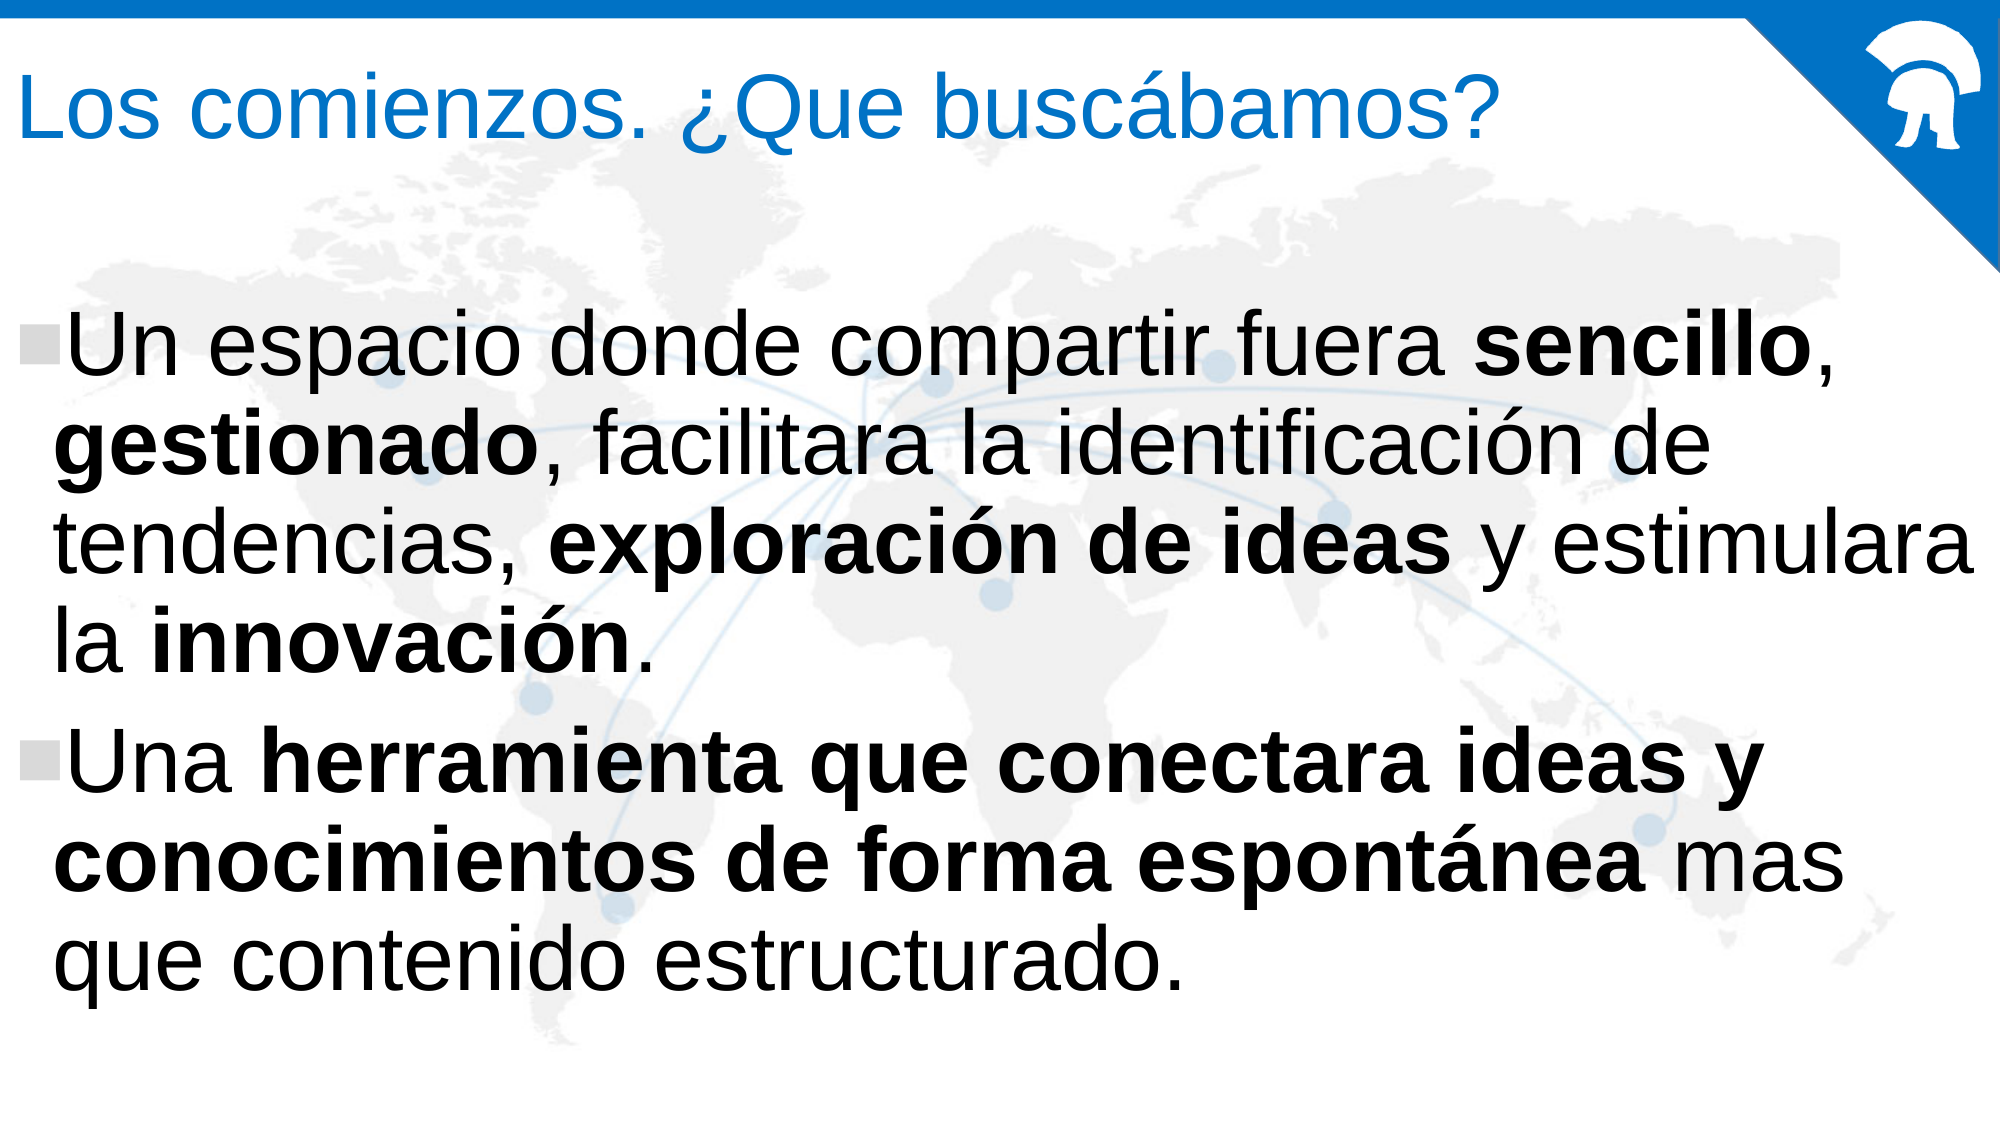

# Los comienzos. ¿Que buscábamos?

Un espacio donde compartir fuera sencillo, gestionado, facilitara la identificación de tendencias, exploración de ideas y estimulara la innovación.
Una herramienta que conectara ideas y conocimientos de forma espontánea mas que contenido estructurado.